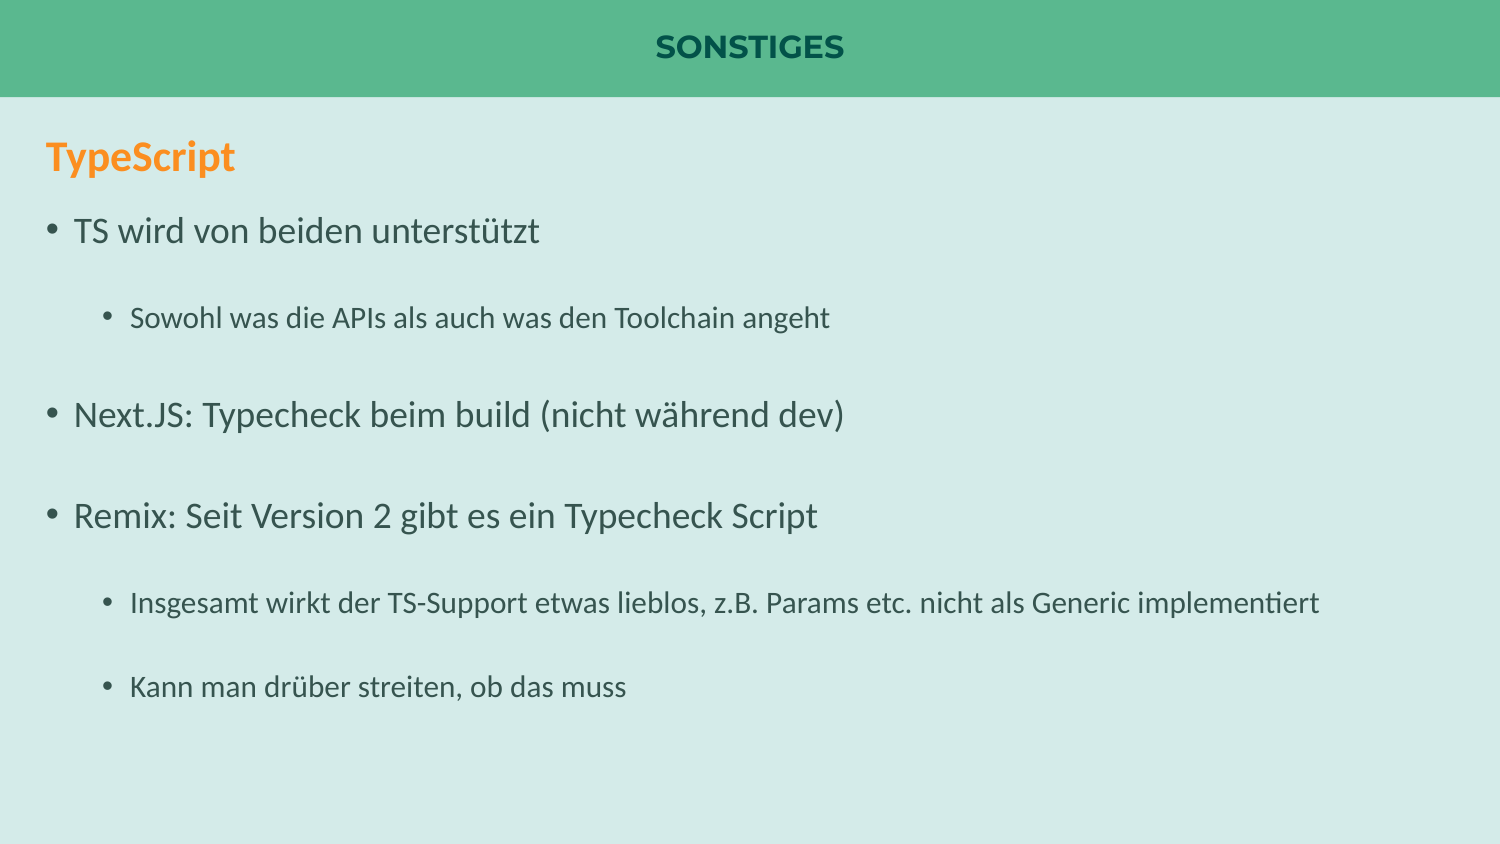

# Sonstiges
TypeScript
TS wird von beiden unterstützt
Sowohl was die APIs als auch was den Toolchain angeht
Next.JS: Typecheck beim build (nicht während dev)
Remix: Seit Version 2 gibt es ein Typecheck Script
Insgesamt wirkt der TS-Support etwas lieblos, z.B. Params etc. nicht als Generic implementiert
Kann man drüber streiten, ob das muss